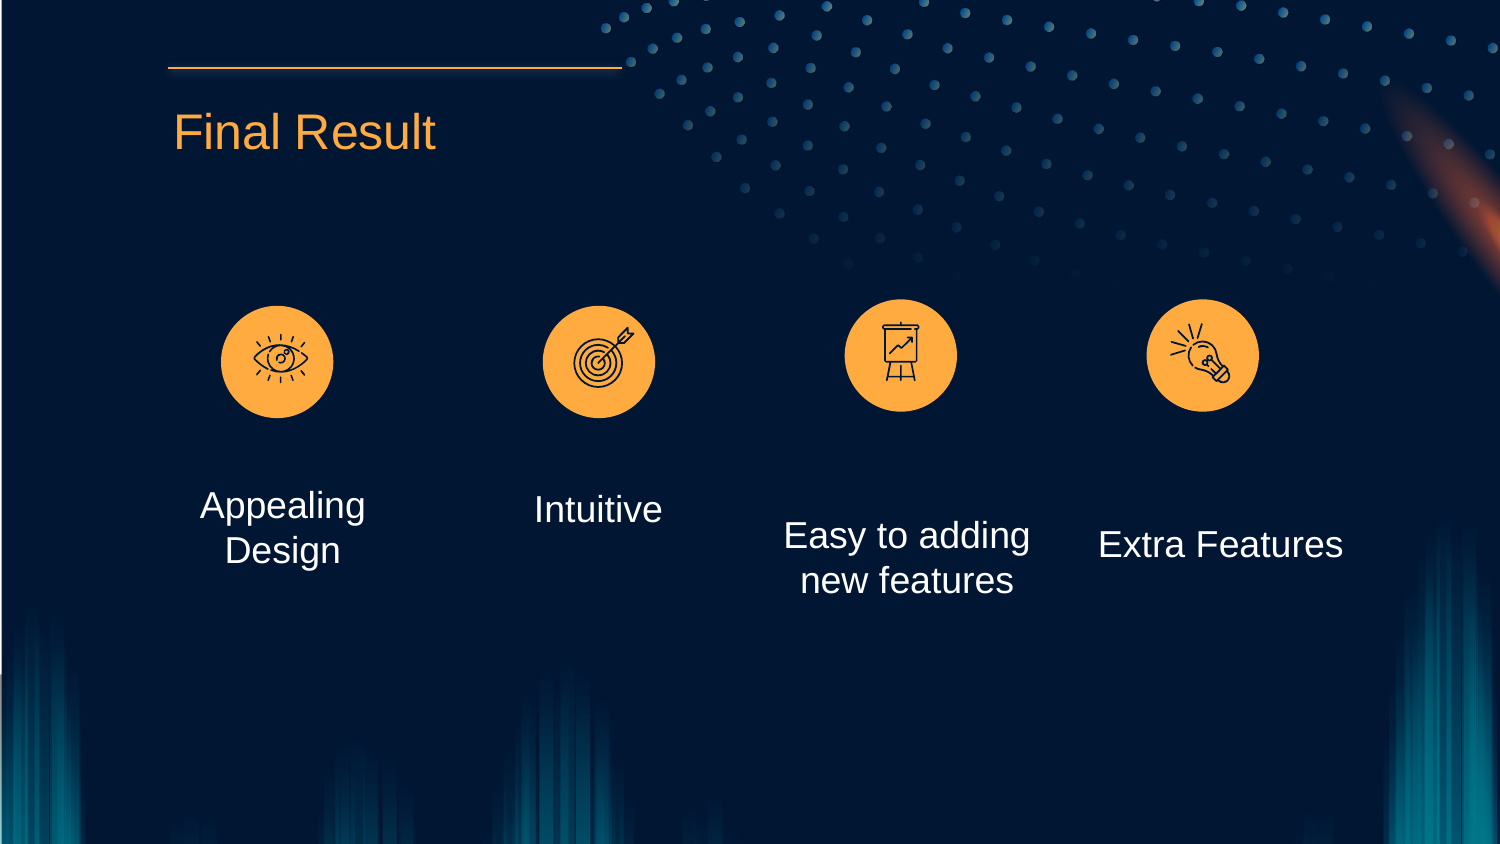

Final Result

Intuitive
Extra Features
Appealing Design
Easy to adding new features